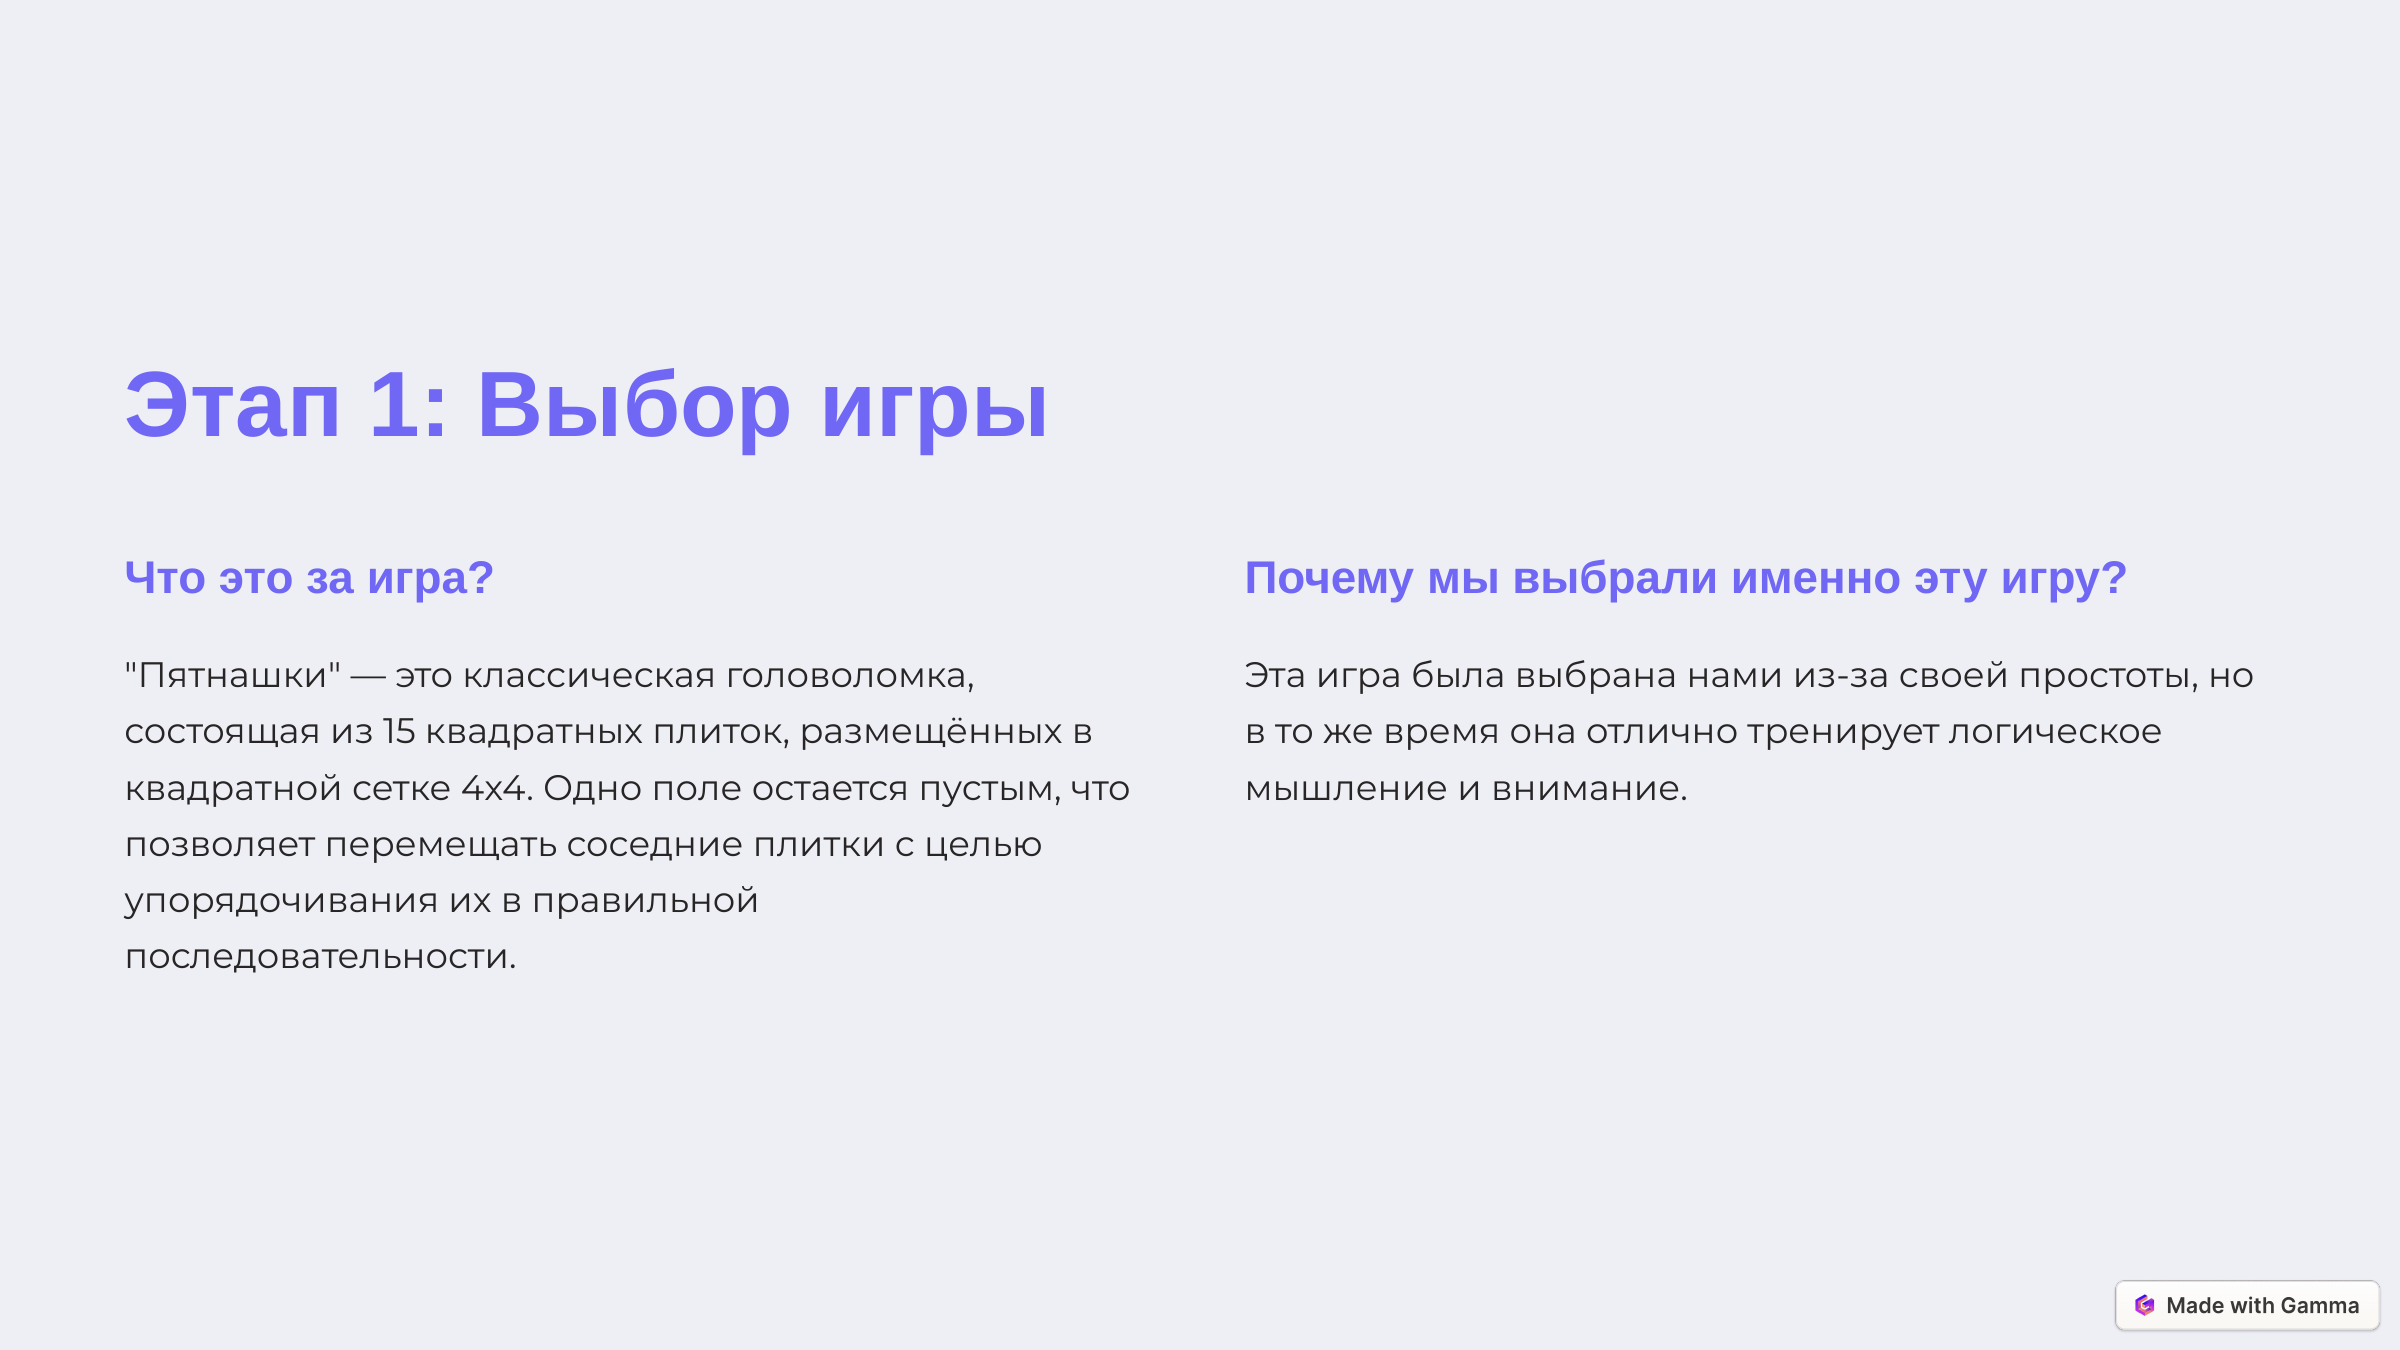

Этап 1: Выбор игры
Что это за игра?
Почему мы выбрали именно эту игру?
"Пятнашки" — это классическая головоломка, состоящая из 15 квадратных плиток, размещённых в квадратной сетке 4x4. Одно поле остается пустым, что позволяет перемещать соседние плитки с целью упорядочивания их в правильной последовательности.
Эта игра была выбрана нами из-за своей простоты, но в то же время она отлично тренирует логическое мышление и внимание.